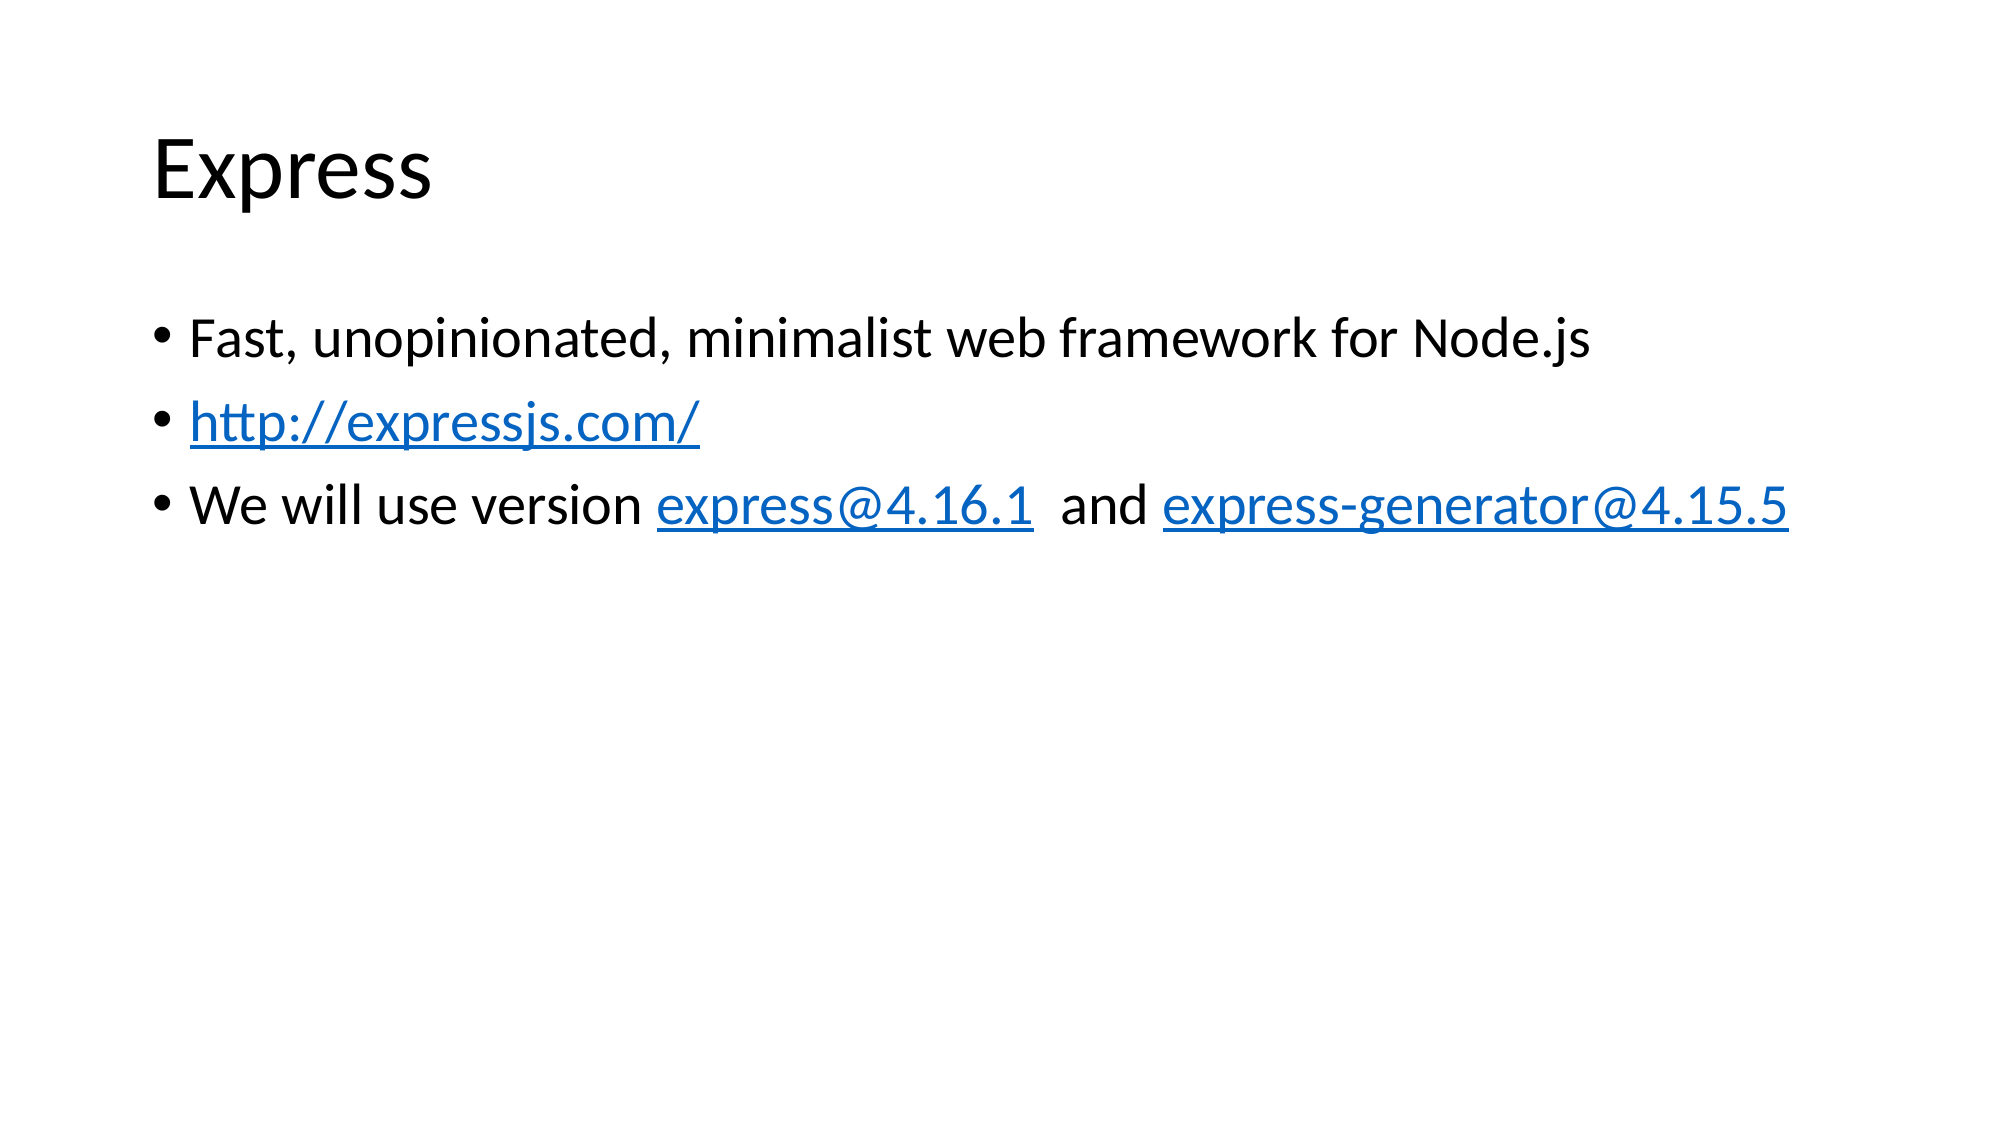

# Express
Fast, unopinionated, minimalist web framework for Node.js
http://expressjs.com/
We will use version express@4.16.1  and express-generator@4.15.5